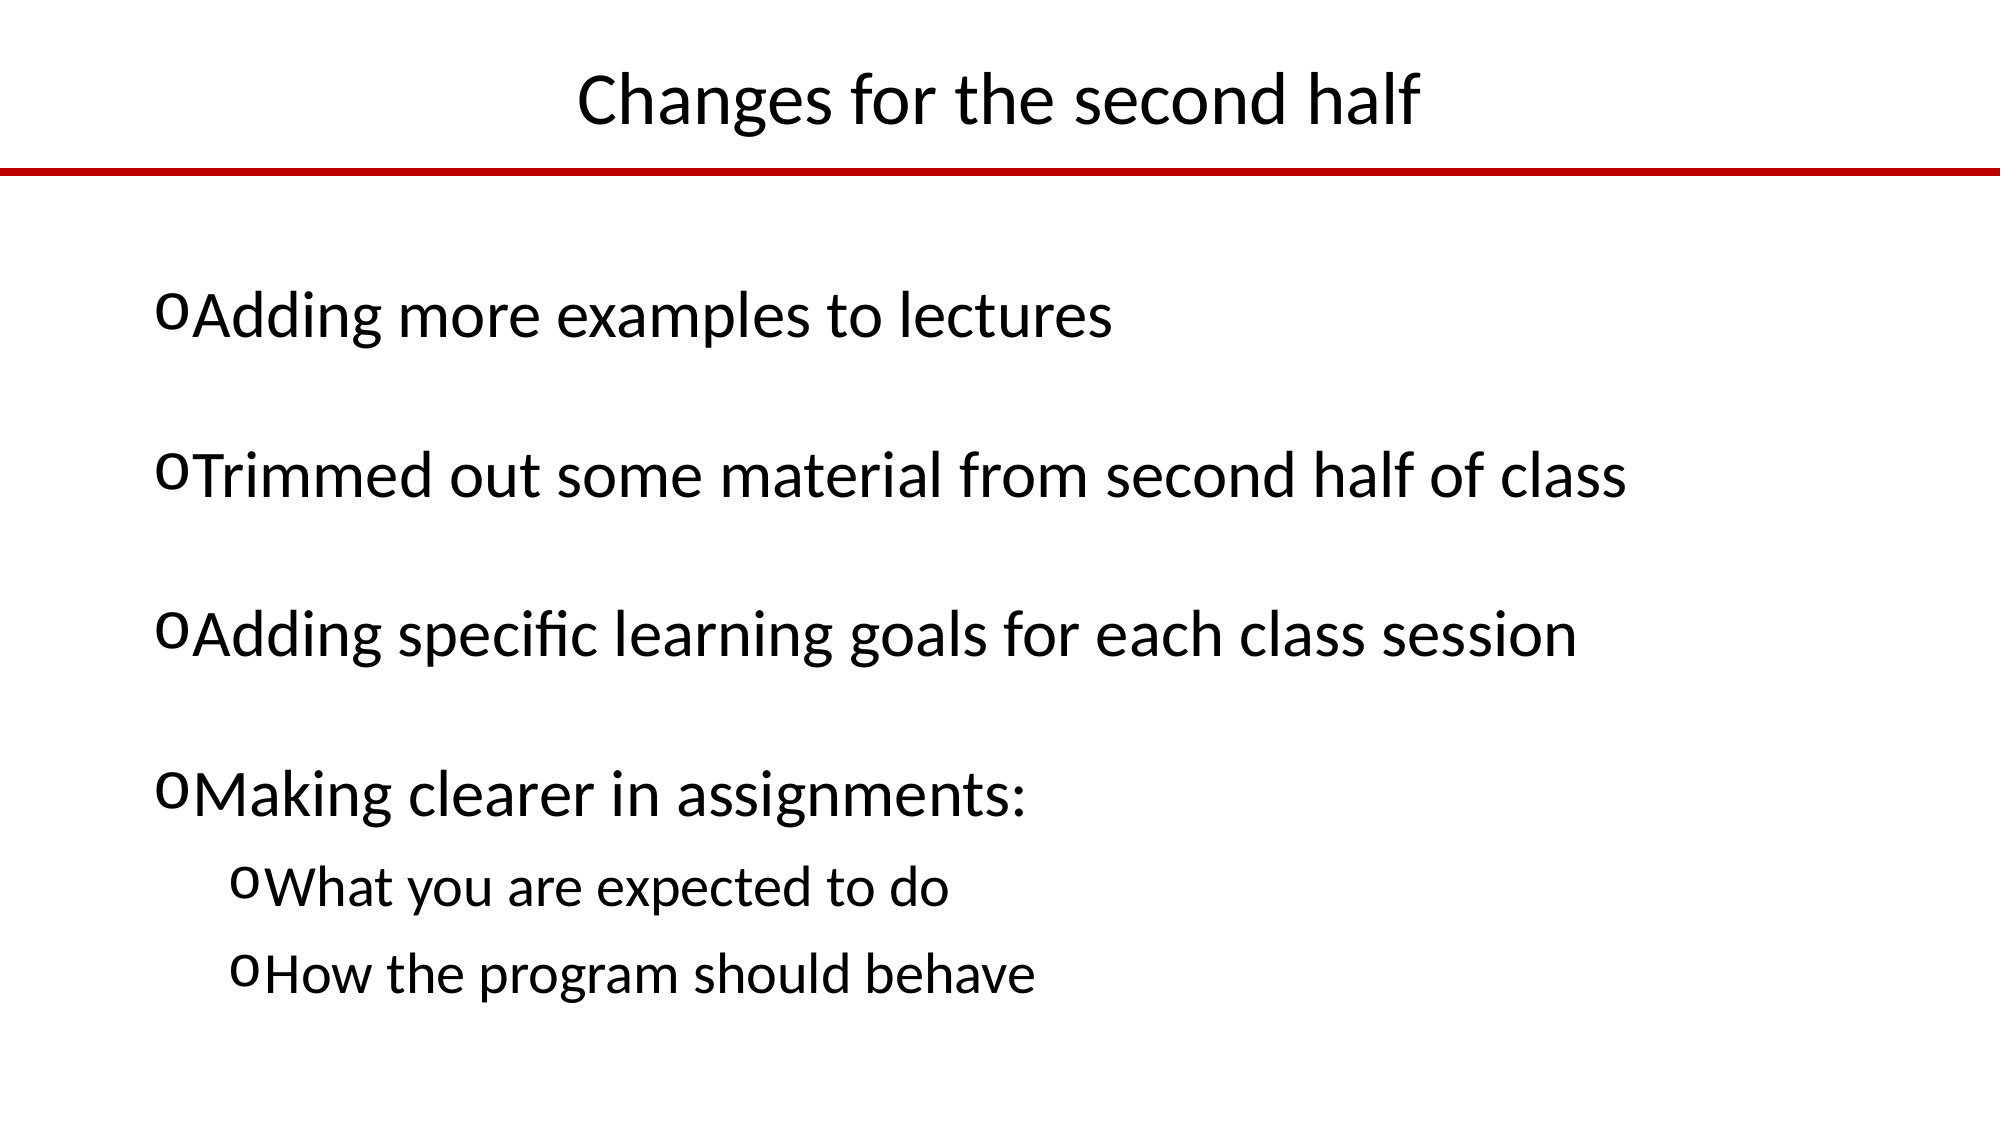

# Changes for the second half
Adding more examples to lectures
Trimmed out some material from second half of class
Adding specific learning goals for each class session
Making clearer in assignments:
What you are expected to do
How the program should behave